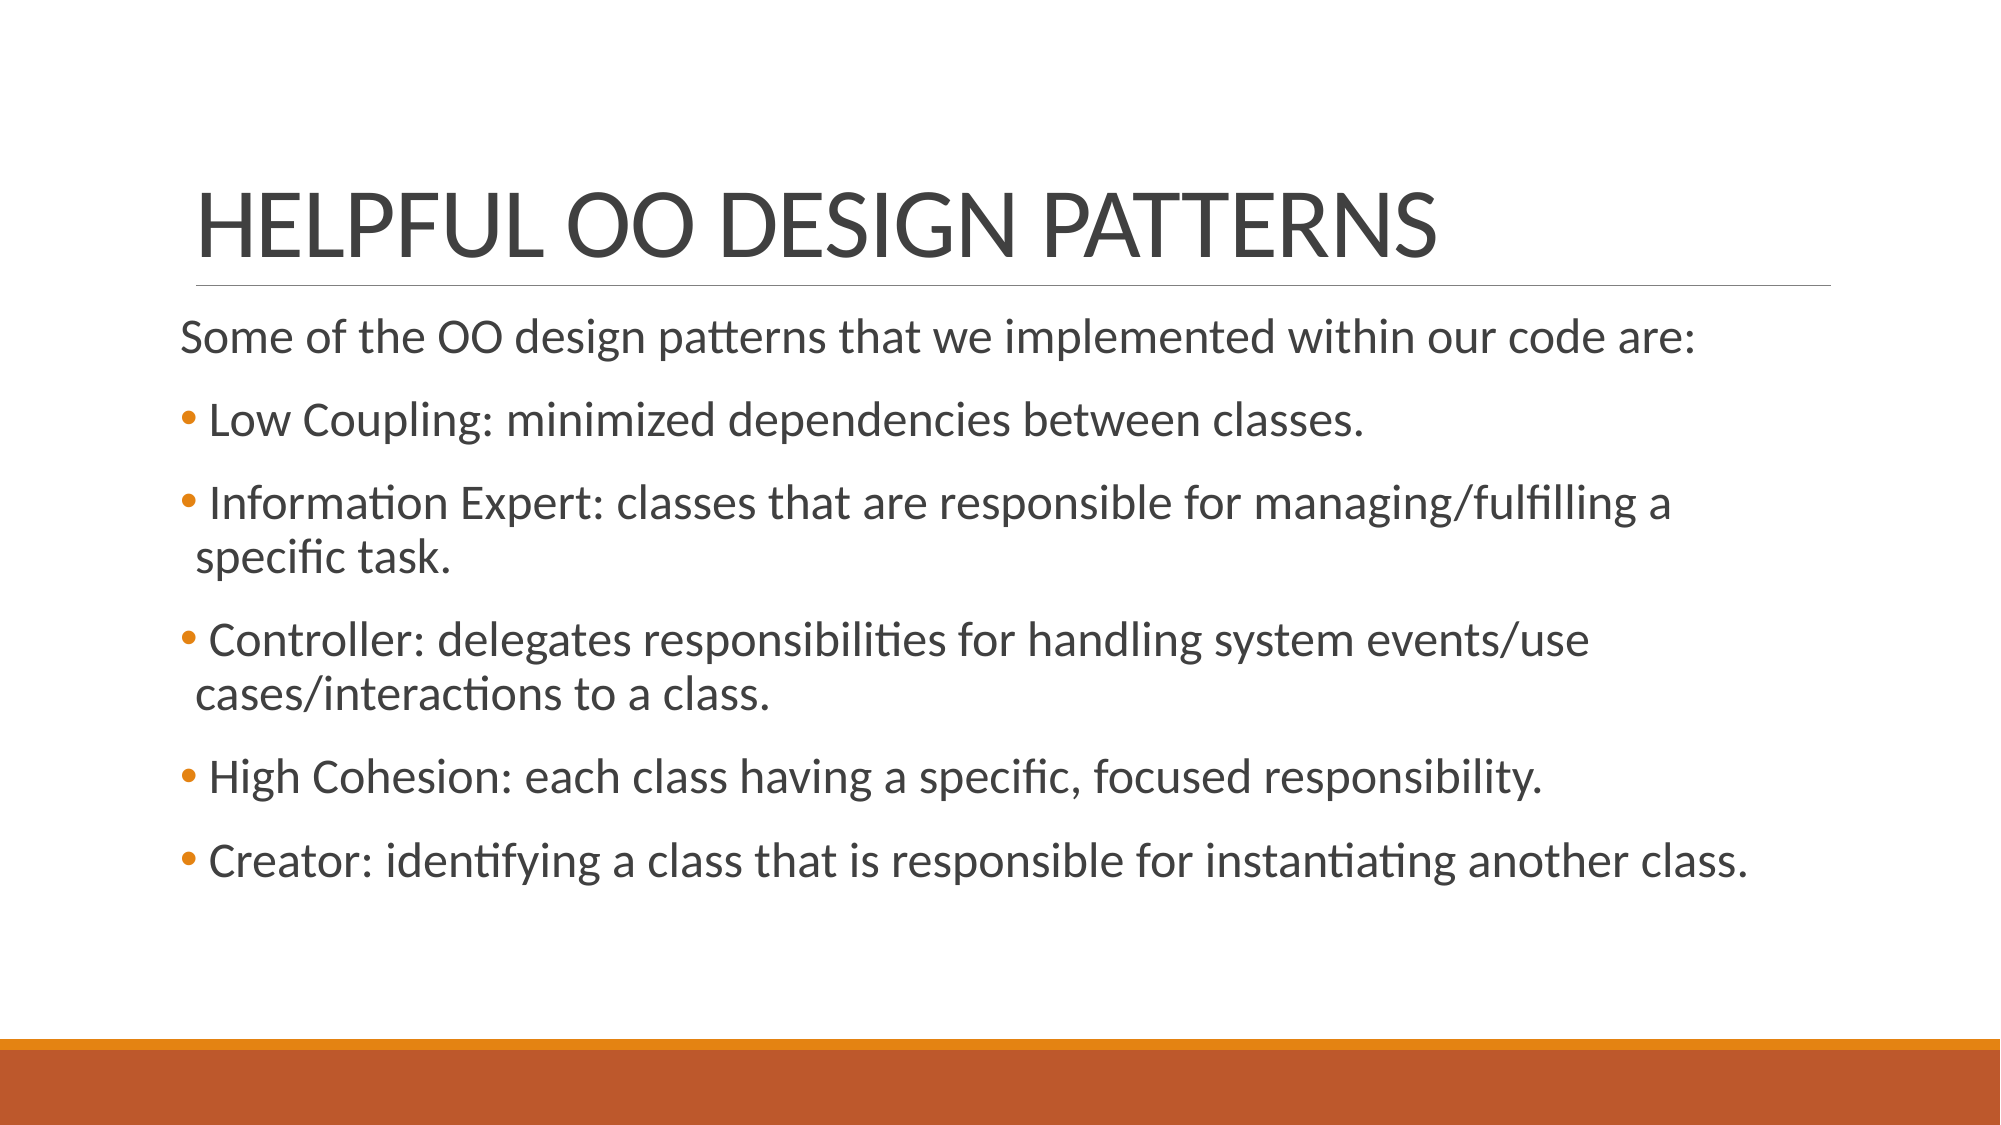

# HELPFUL OO DESIGN PATTERNS
Some of the OO design patterns that we implemented within our code are:
 Low Coupling: minimized dependencies between classes.
 Information Expert: classes that are responsible for managing/fulfilling a specific task.
 Controller: delegates responsibilities for handling system events/use cases/interactions to a class.
 High Cohesion: each class having a specific, focused responsibility.
 Creator: identifying a class that is responsible for instantiating another class.